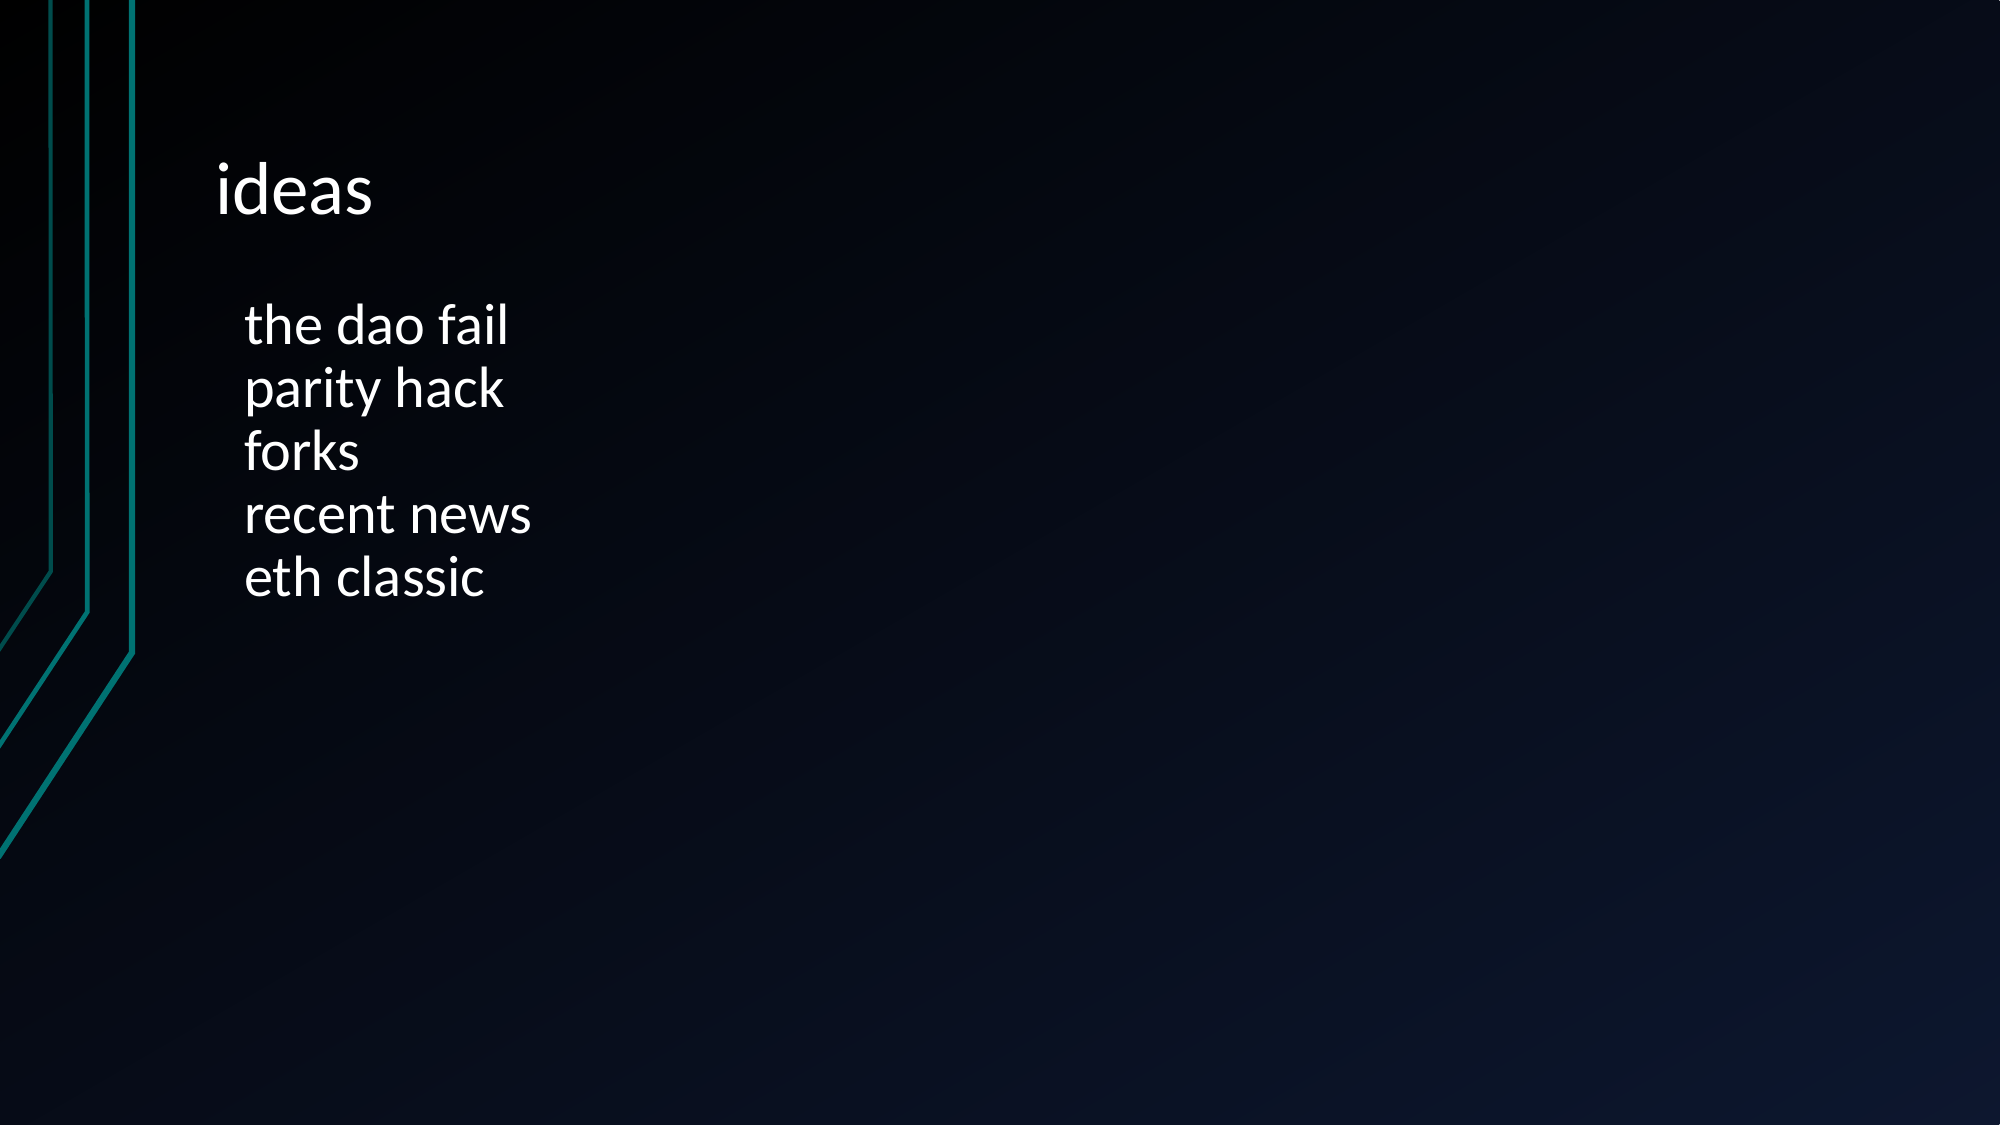

# ideas
the dao fail
parity hack
forks
recent news
eth classic